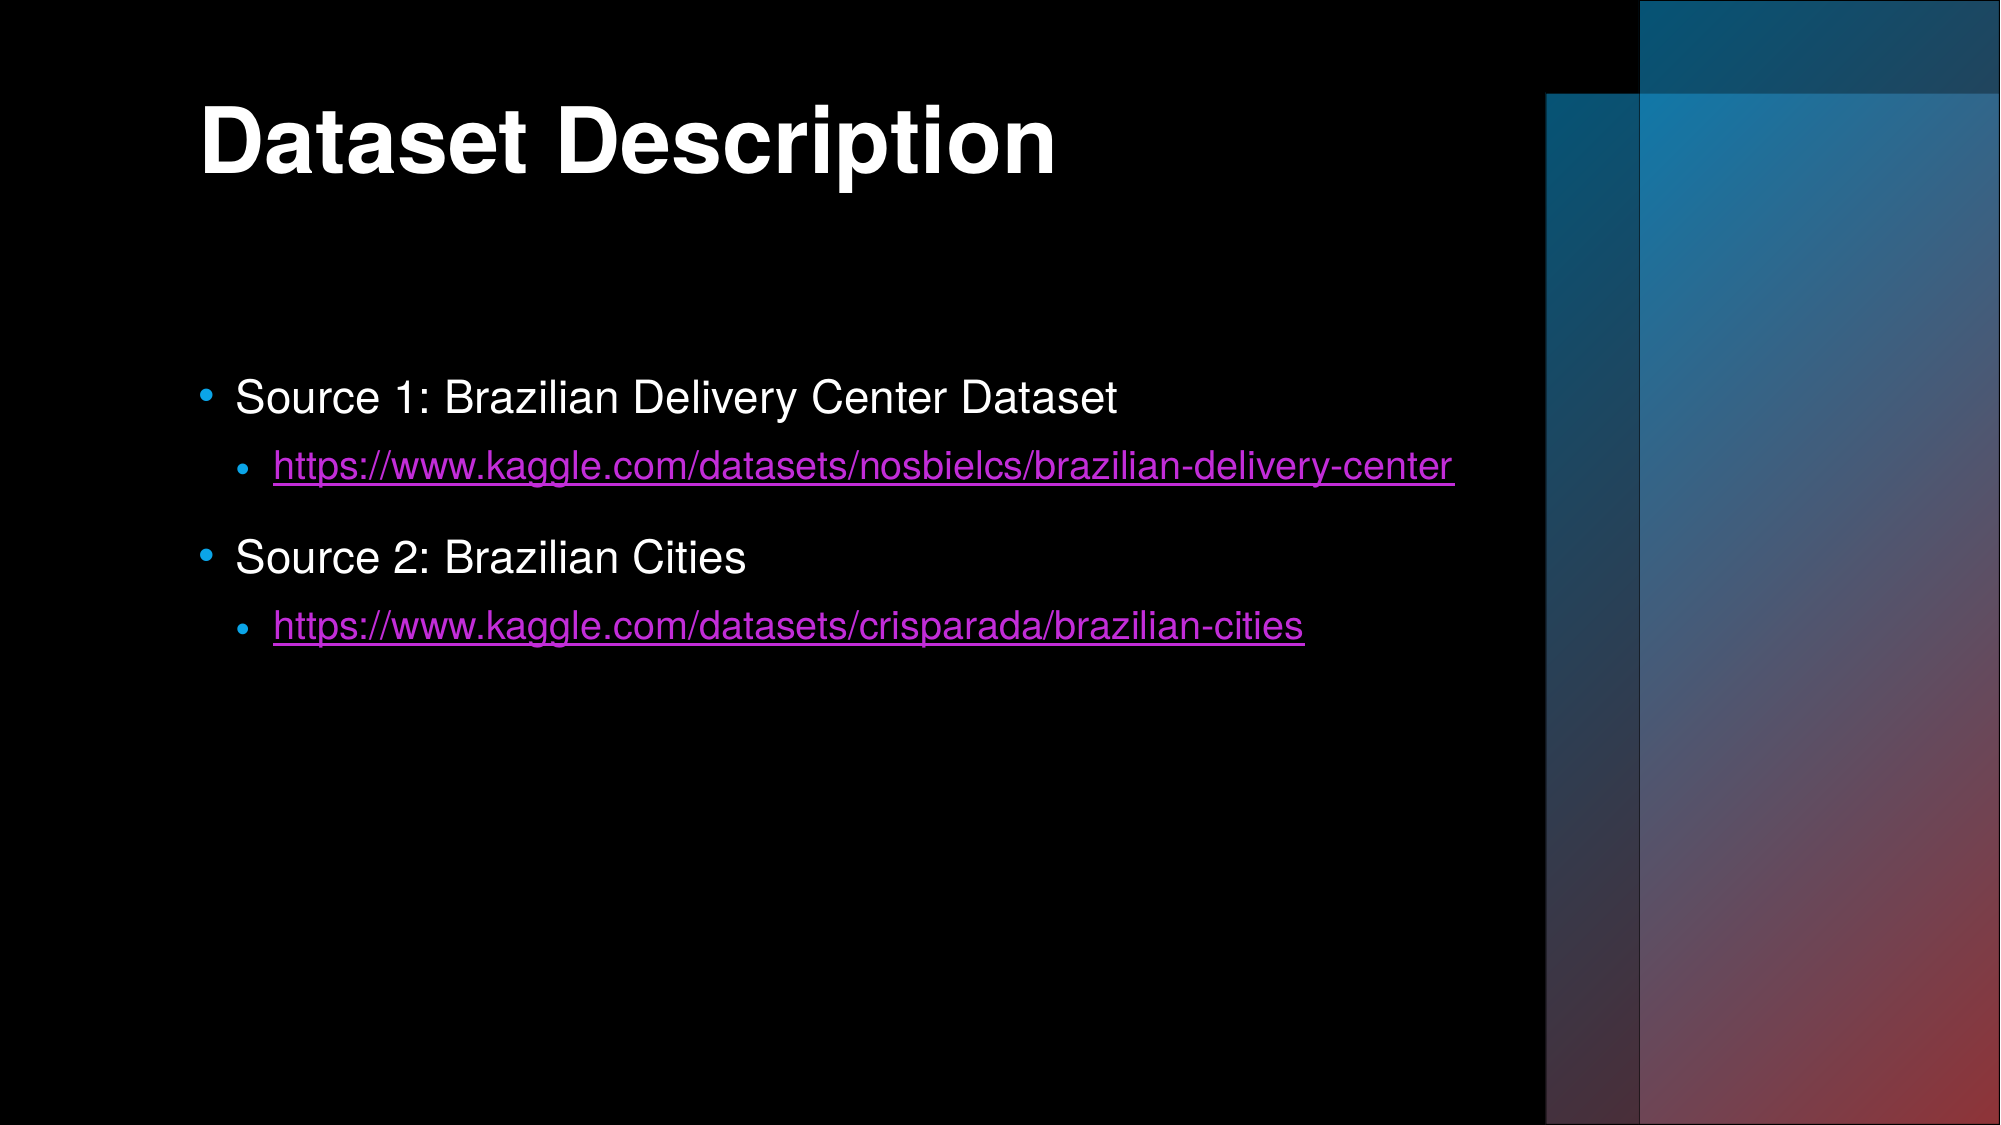

# Dataset Description

Source 1: Brazilian Delivery Center Dataset
https://www.kaggle.com/datasets/nosbielcs/brazilian-delivery-center
Source 2: Brazilian Cities
https://www.kaggle.com/datasets/crisparada/brazilian-cities